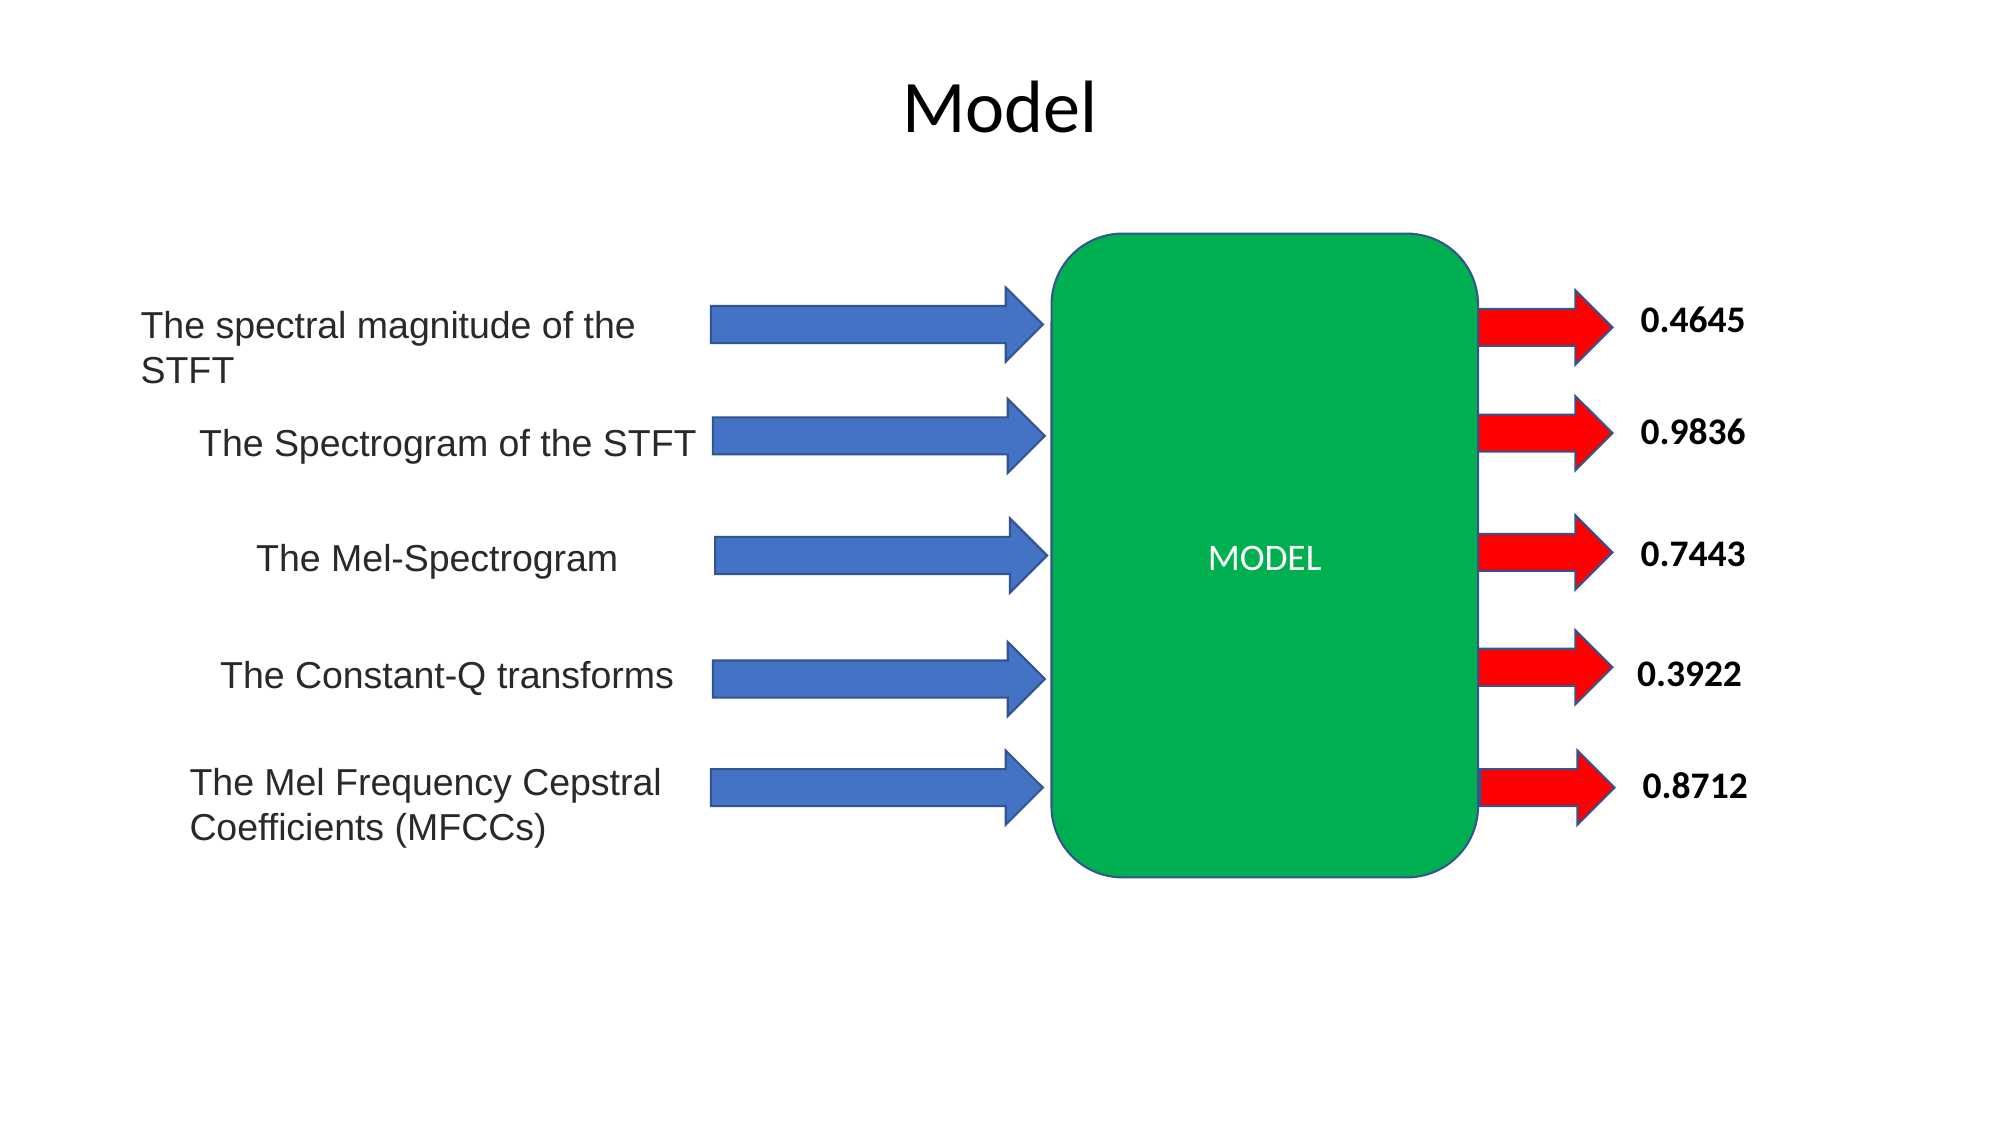

# Model
MODEL

0.4645

The spectral magnitude of the STFT

0.9836
The Spectrogram of the STFT

0.7443
The Mel-Spectrogram

0.3922
The Constant-Q transforms

The Mel Frequency Cepstral Coefficients (MFCCs)

0.8712